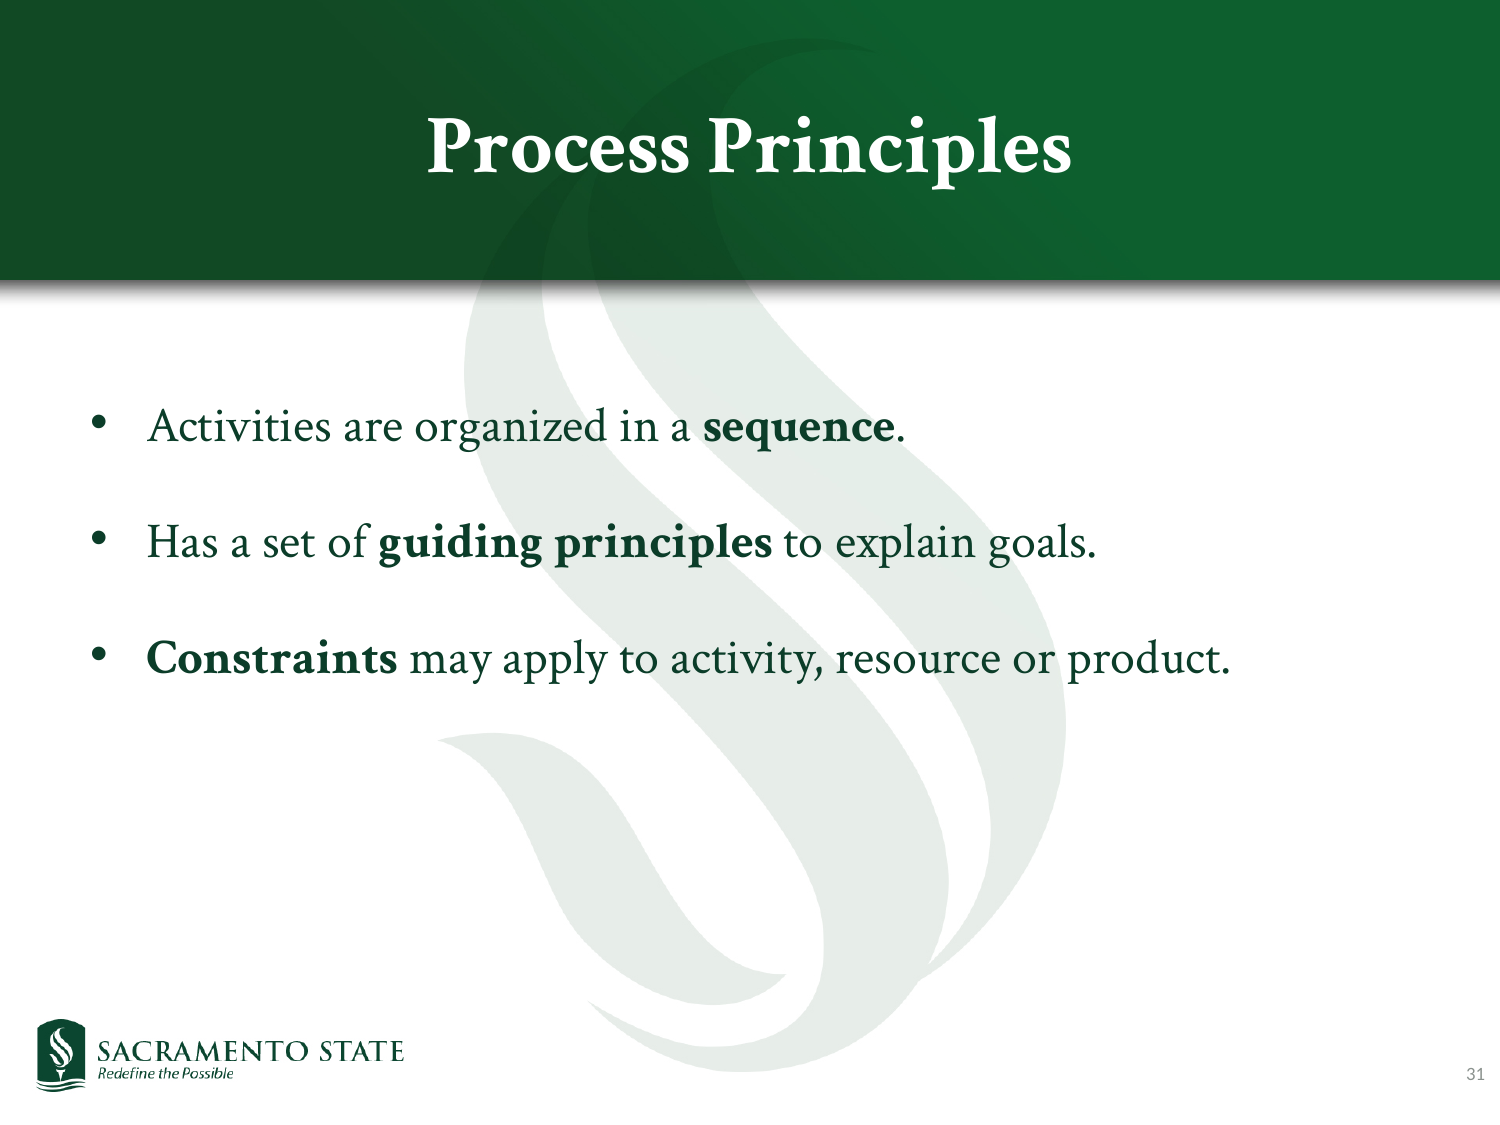

# Process Principles

Activities are organized in a sequence.

Has a set of guiding principles to explain goals.

Constraints may apply to activity, resource or product.

31